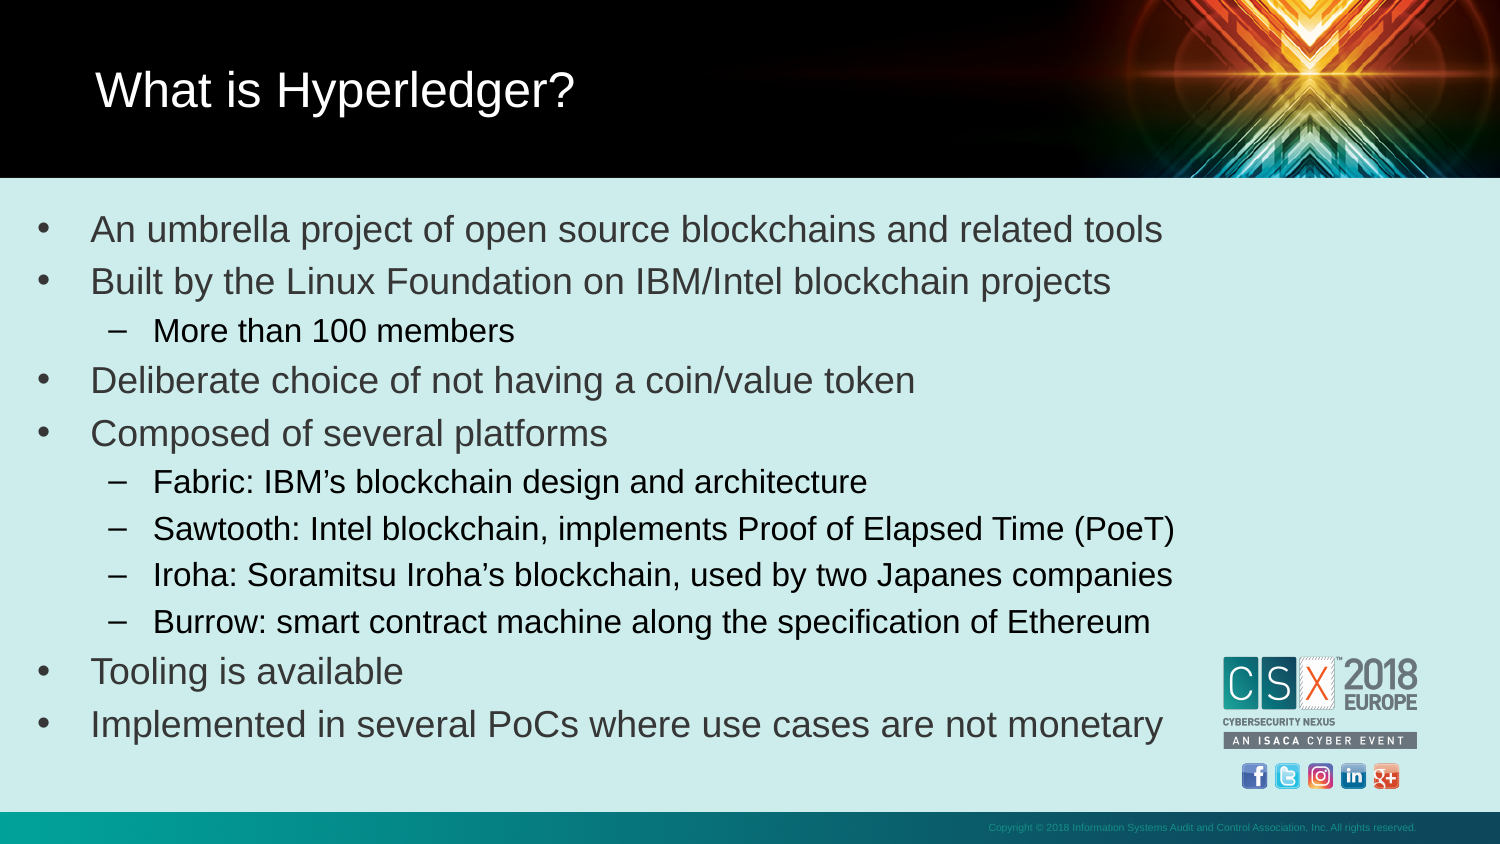

What is Hyperledger?
An umbrella project of open source blockchains and related tools
Built by the Linux Foundation on IBM/Intel blockchain projects
More than 100 members
Deliberate choice of not having a coin/value token
Composed of several platforms
Fabric: IBM’s blockchain design and architecture
Sawtooth: Intel blockchain, implements Proof of Elapsed Time (PoeT)
Iroha: Soramitsu Iroha’s blockchain, used by two Japanes companies
Burrow: smart contract machine along the specification of Ethereum
Tooling is available
Implemented in several PoCs where use cases are not monetary